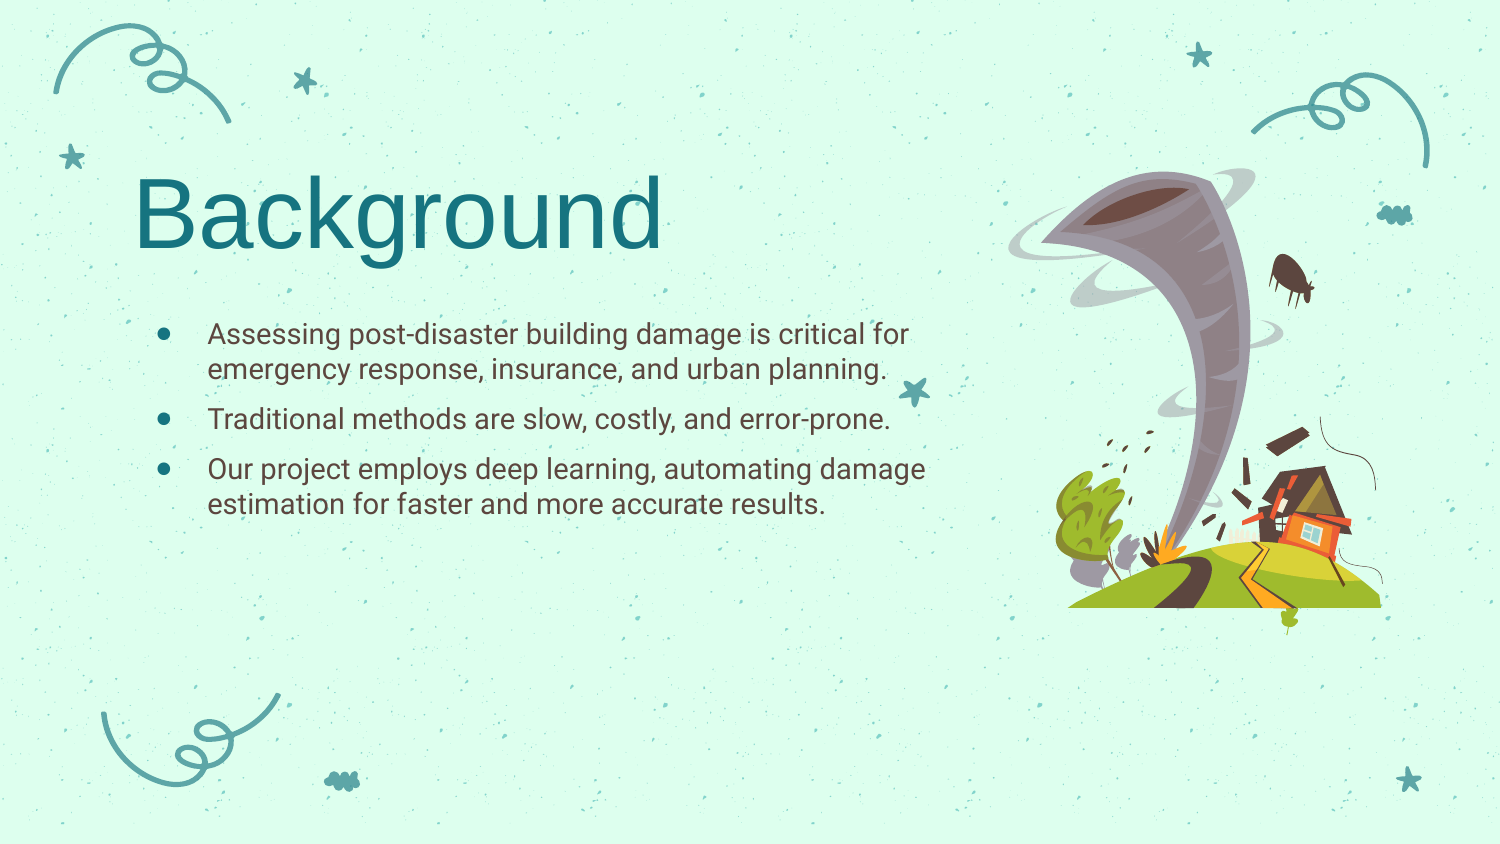

# Background

Assessing post-disaster building damage is critical for emergency response, insurance, and urban planning.

Traditional methods are slow, costly, and error-prone.

Our project employs deep learning, automating damage estimation for faster and more accurate results.